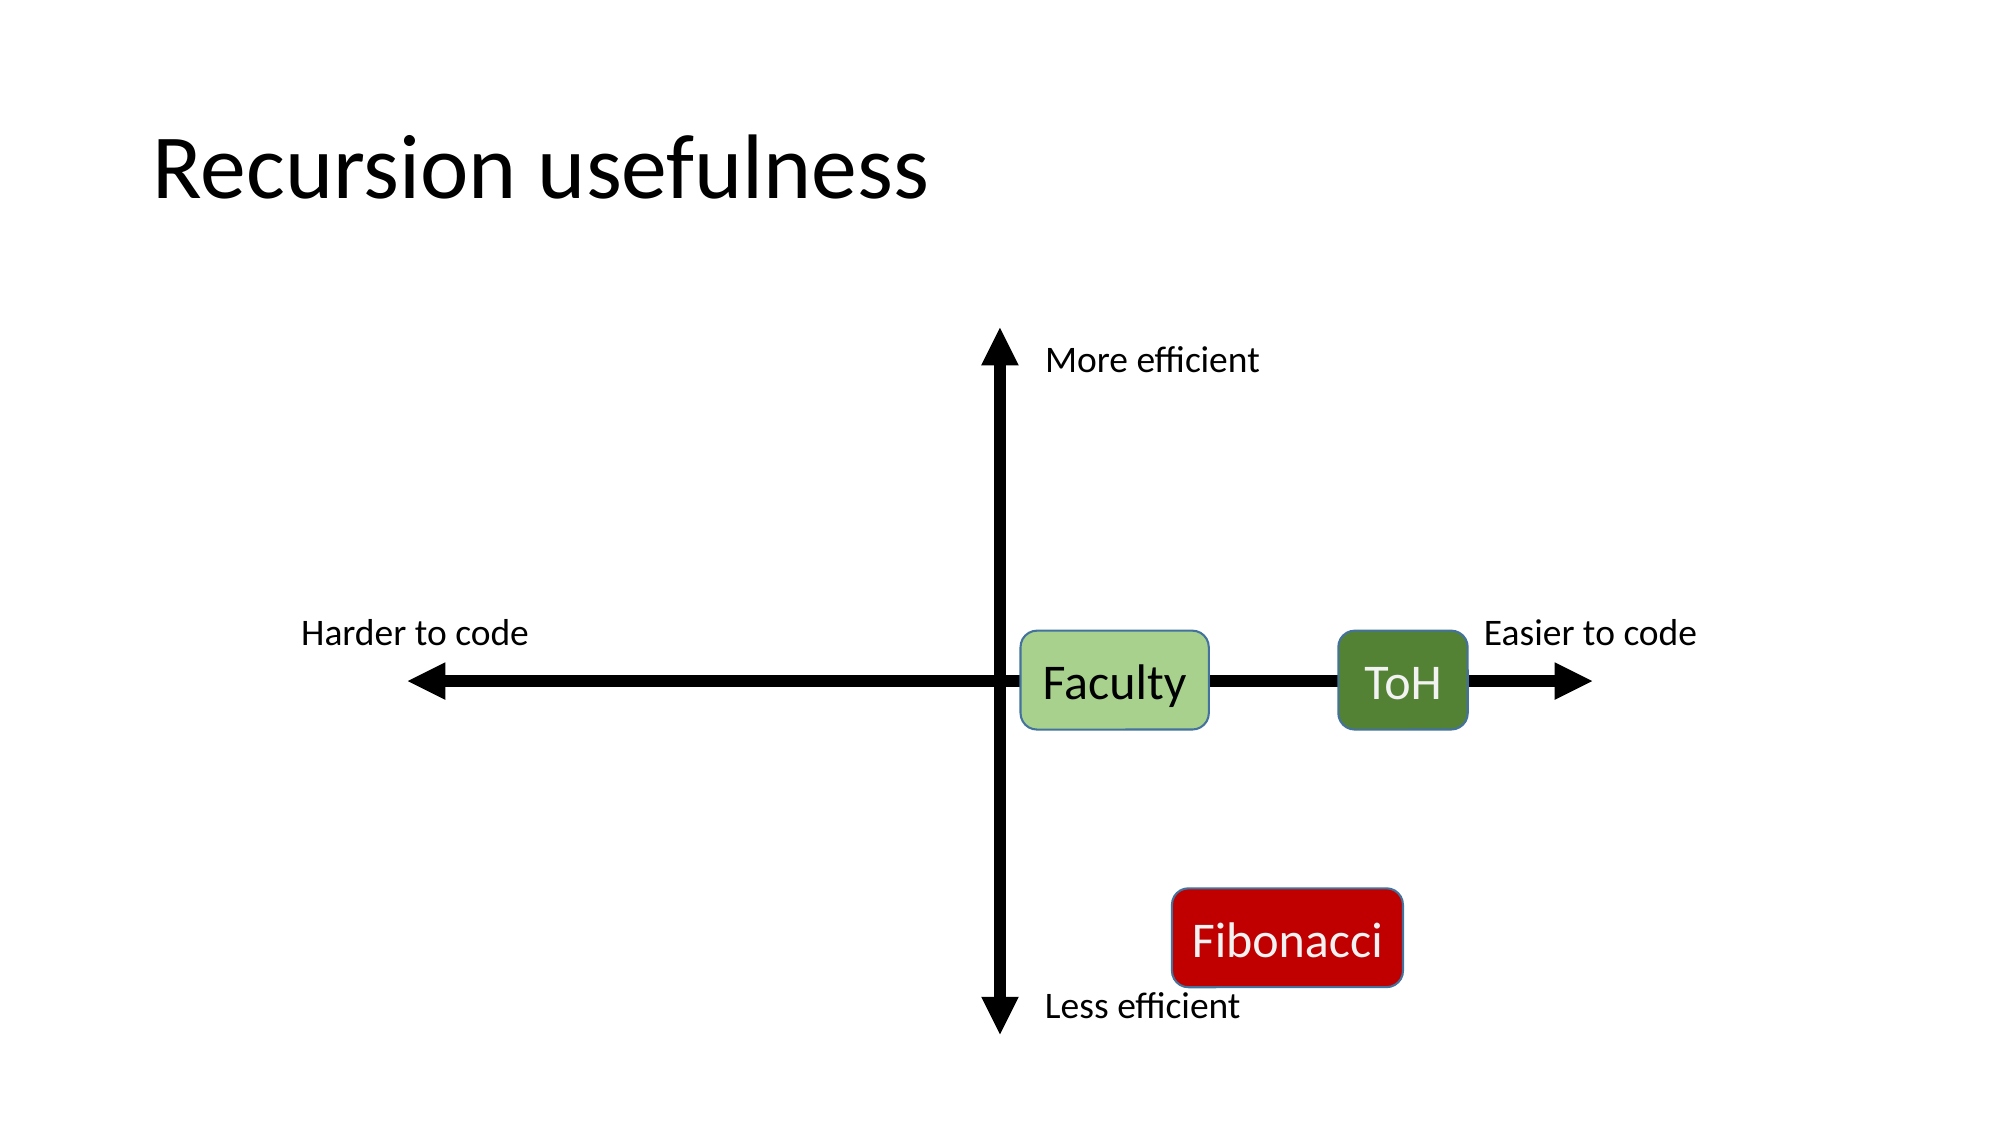

# Recursion usefulness
More efficient
Harder to code
Easier to code
Faculty
ToH
Fibonacci
Less efficient